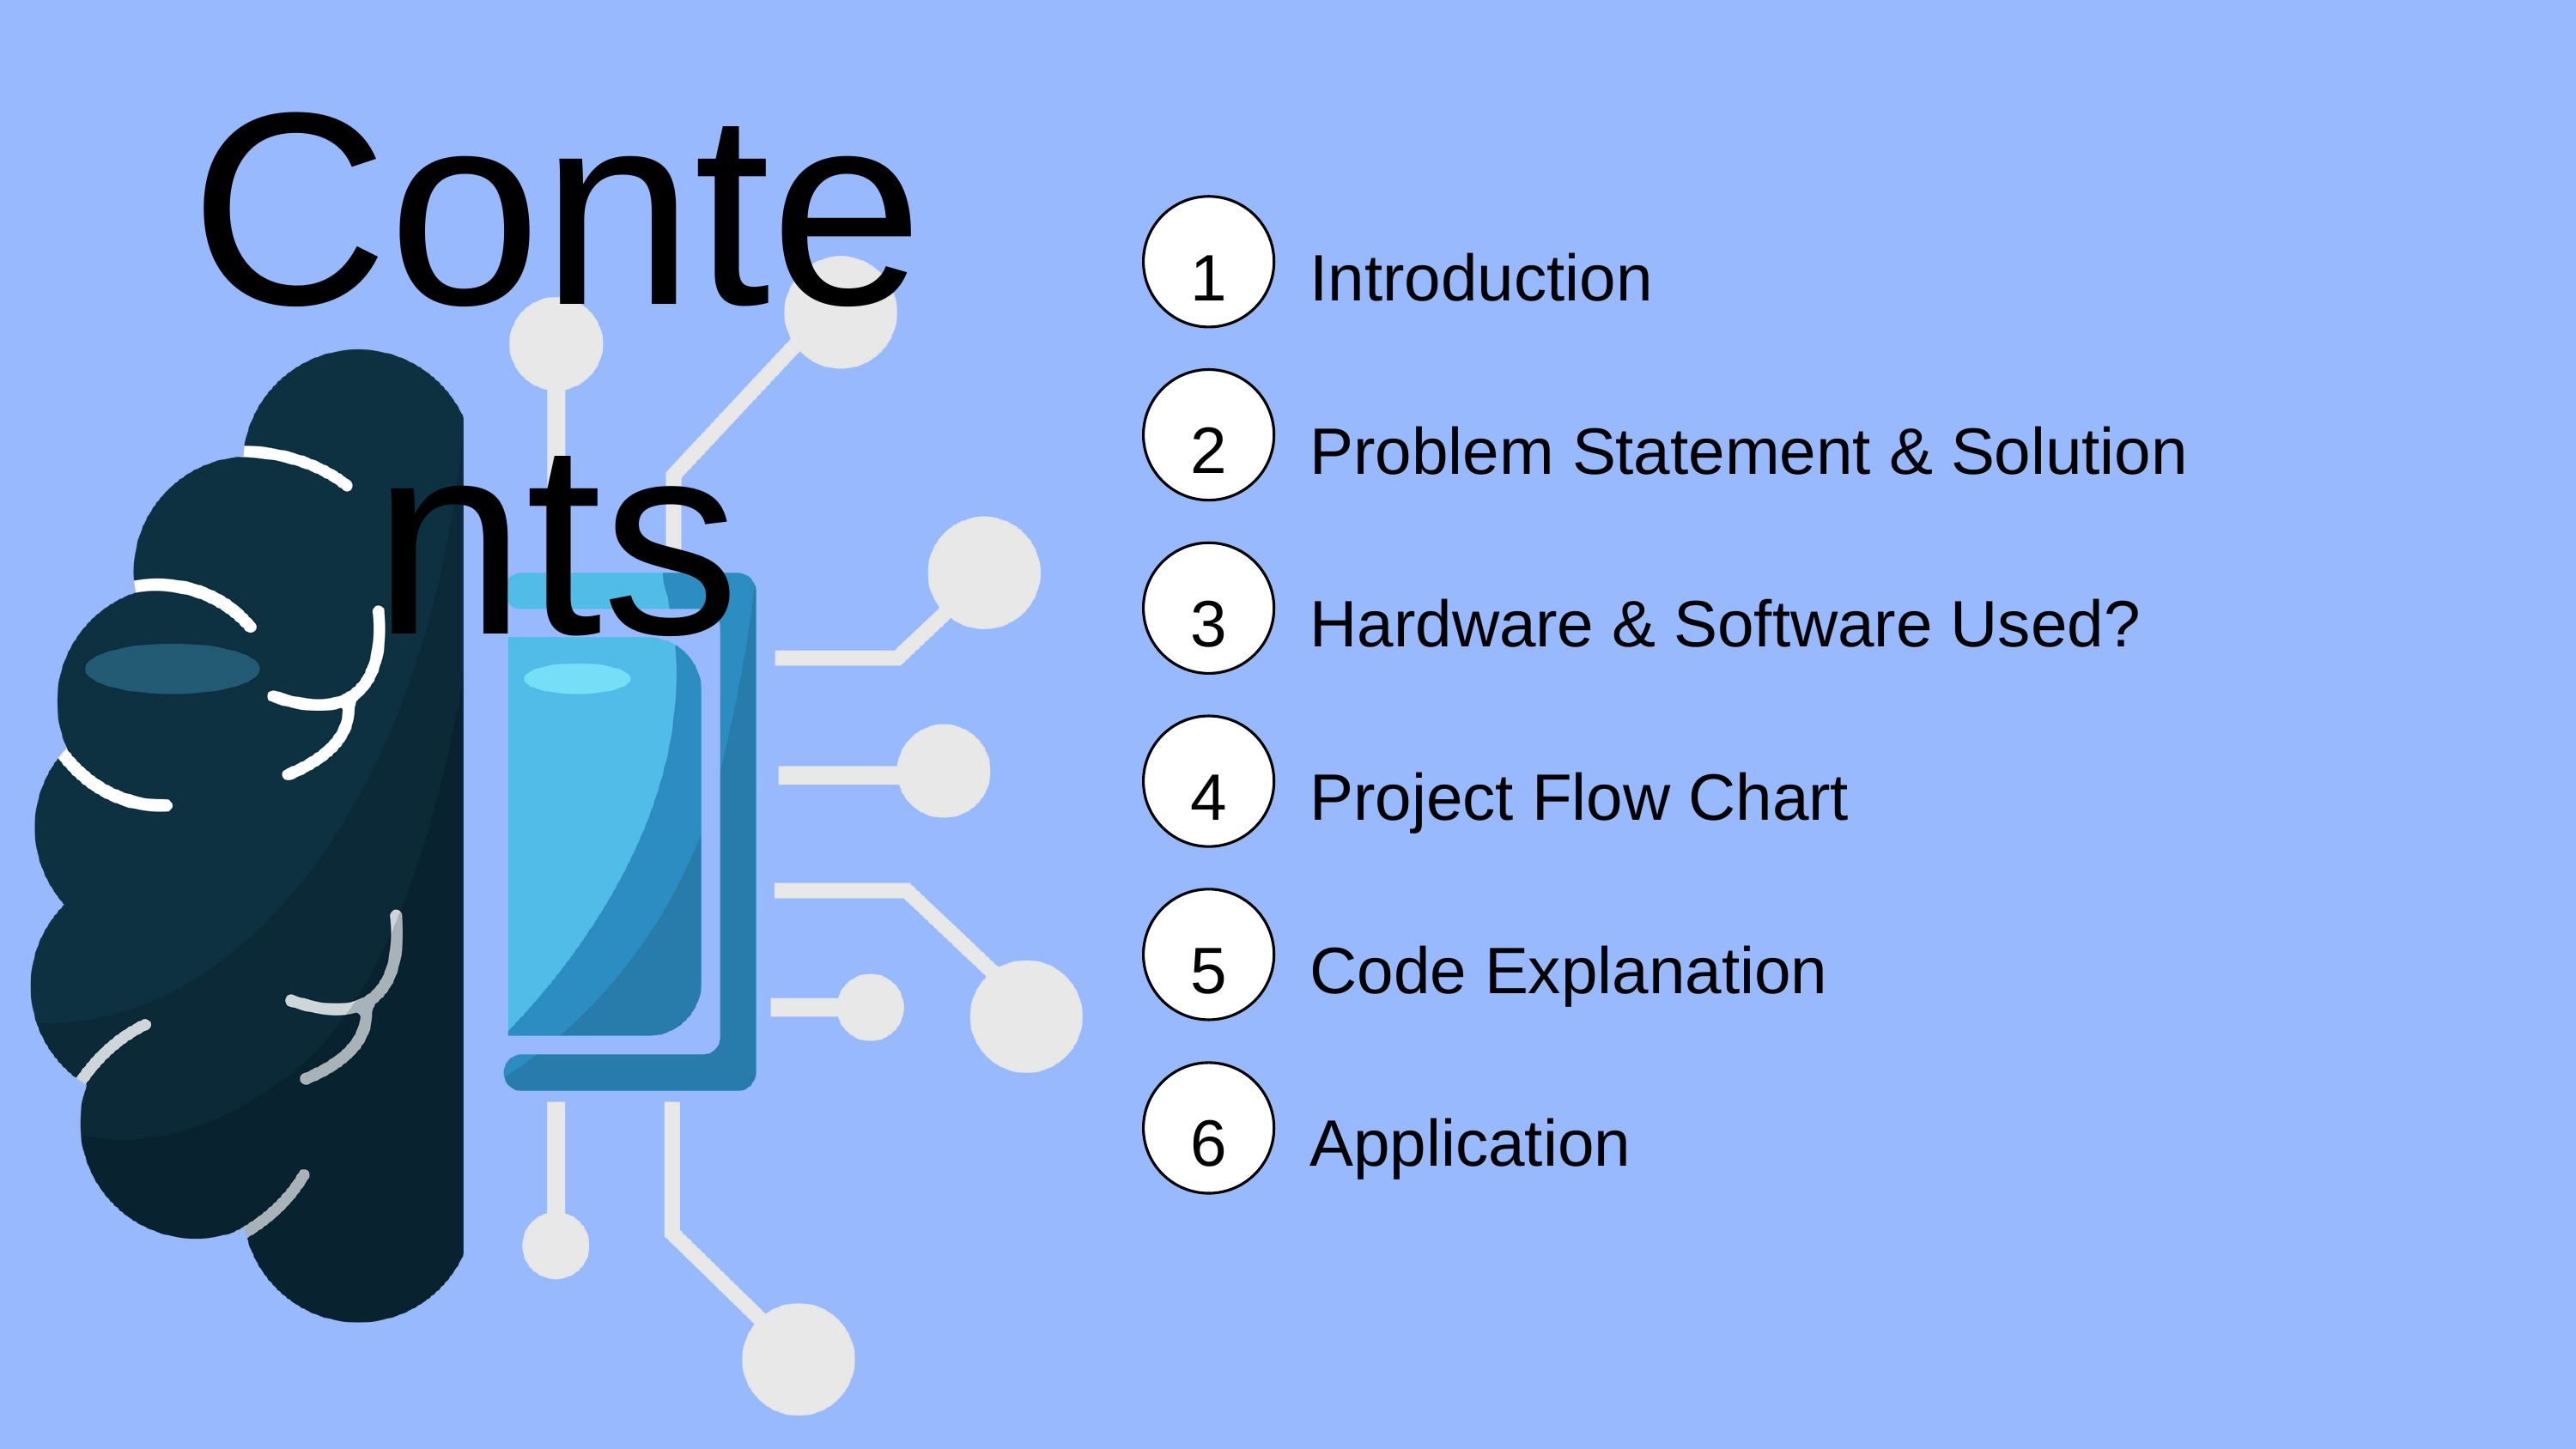

Contents
1
Introduction

2
Problem Statement & Solution

3
Hardware & Software Used?

4
Project Flow Chart

5
Code Explanation

6
Application